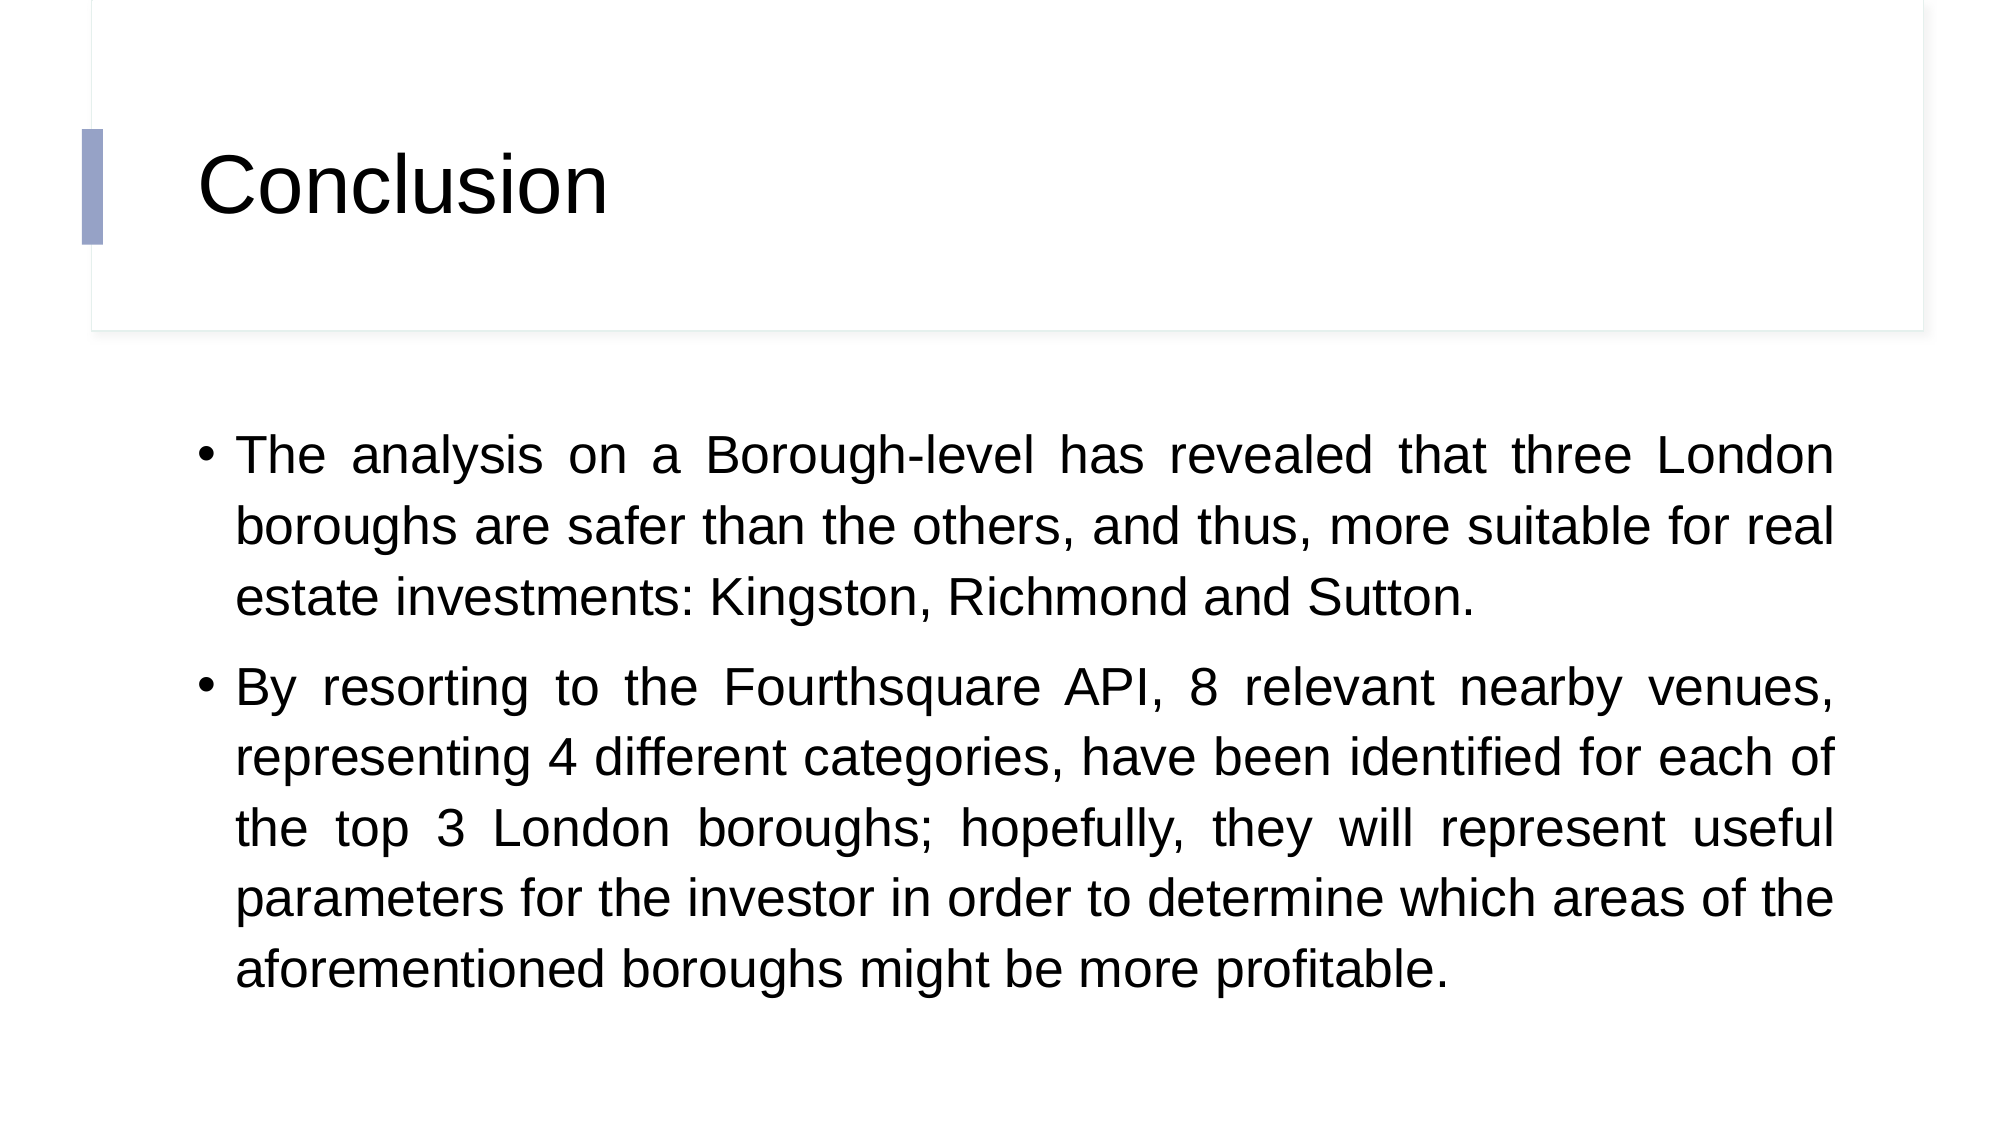

# Conclusion
The analysis on a Borough-level has revealed that three London boroughs are safer than the others, and thus, more suitable for real estate investments: Kingston, Richmond and Sutton.
By resorting to the Fourthsquare API, 8 relevant nearby venues, representing 4 different categories, have been identified for each of the top 3 London boroughs; hopefully, they will represent useful parameters for the investor in order to determine which areas of the aforementioned boroughs might be more profitable.